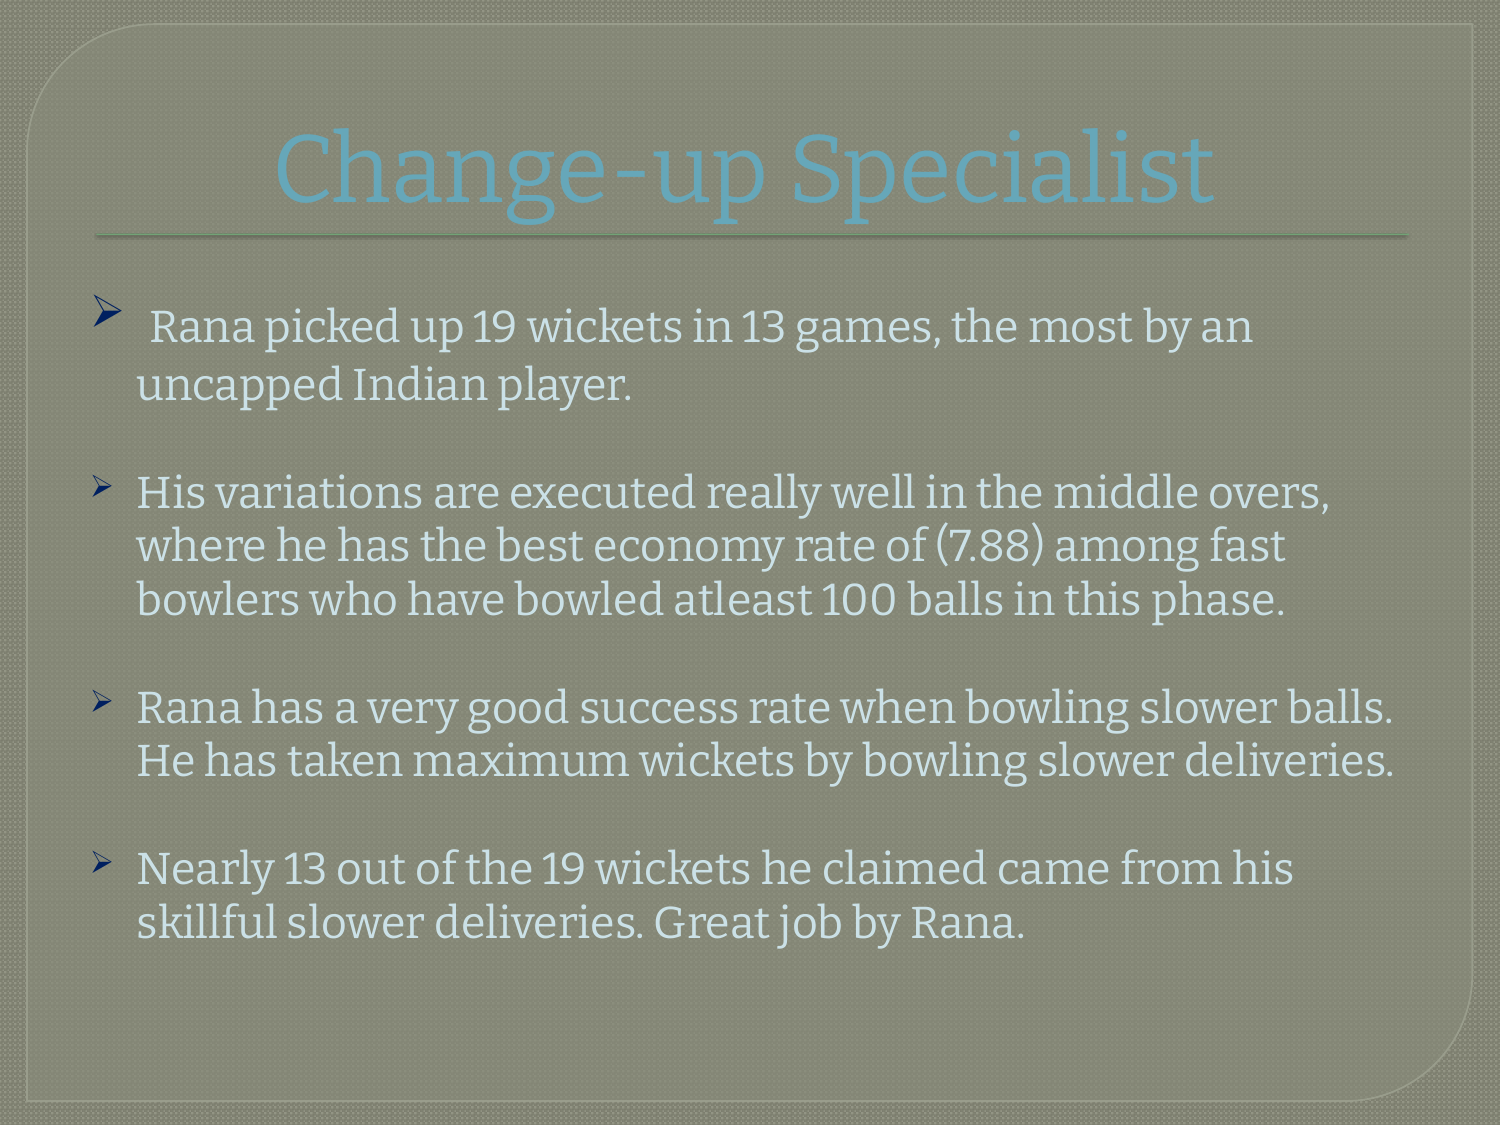

# Change-up Specialist
 Rana picked up 19 wickets in 13 games, the most by an uncapped Indian player.

His variations are executed really well in the middle overs, where he has the best economy rate of (7.88) among fast bowlers who have bowled atleast 100 balls in this phase.

Rana has a very good success rate when bowling slower balls. He has taken maximum wickets by bowling slower deliveries.

Nearly 13 out of the 19 wickets he claimed came from his skillful slower deliveries. Great job by Rana.